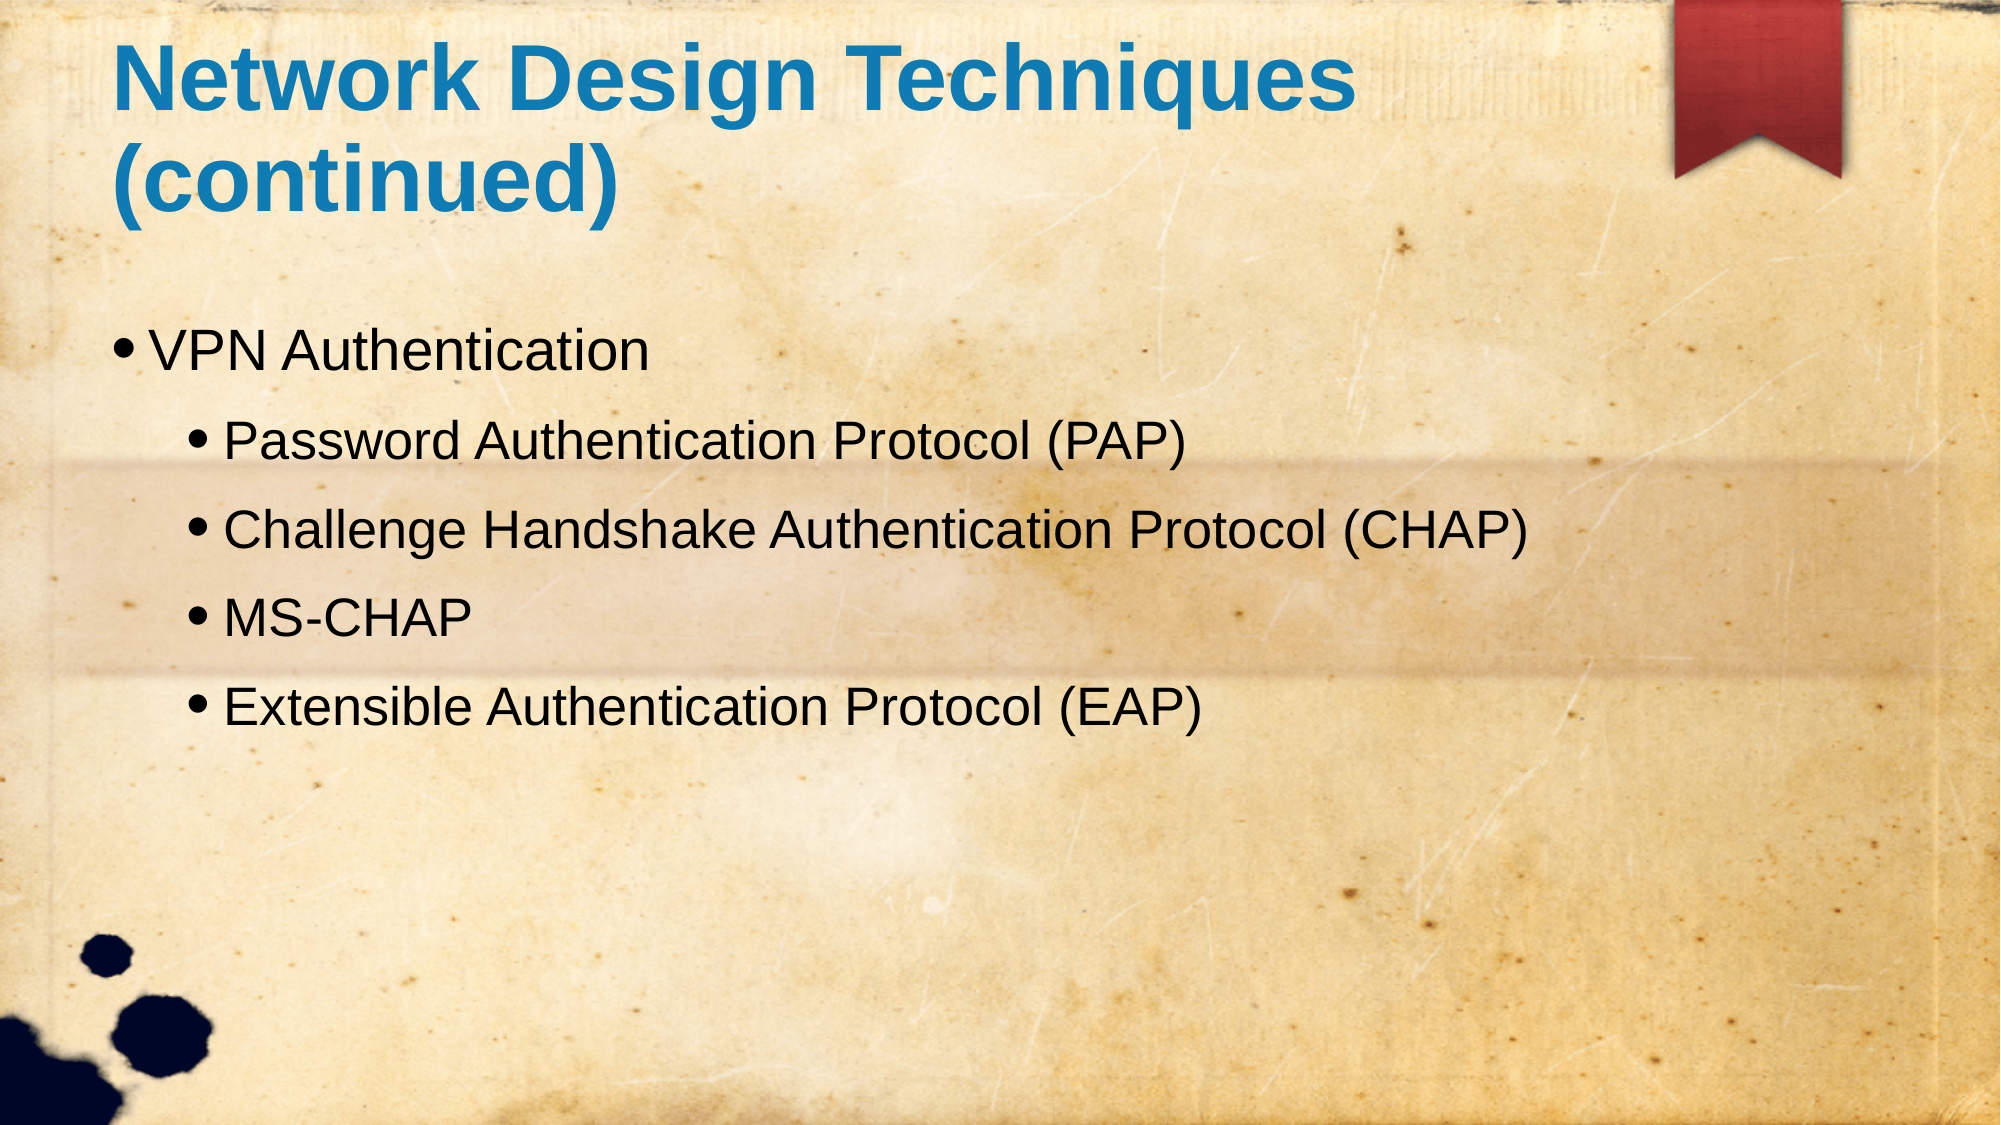

Network Design Techniques (continued)
VPN Authentication
Password Authentication Protocol (PAP)
Challenge Handshake Authentication Protocol (CHAP)
MS-CHAP
Extensible Authentication Protocol (EAP)